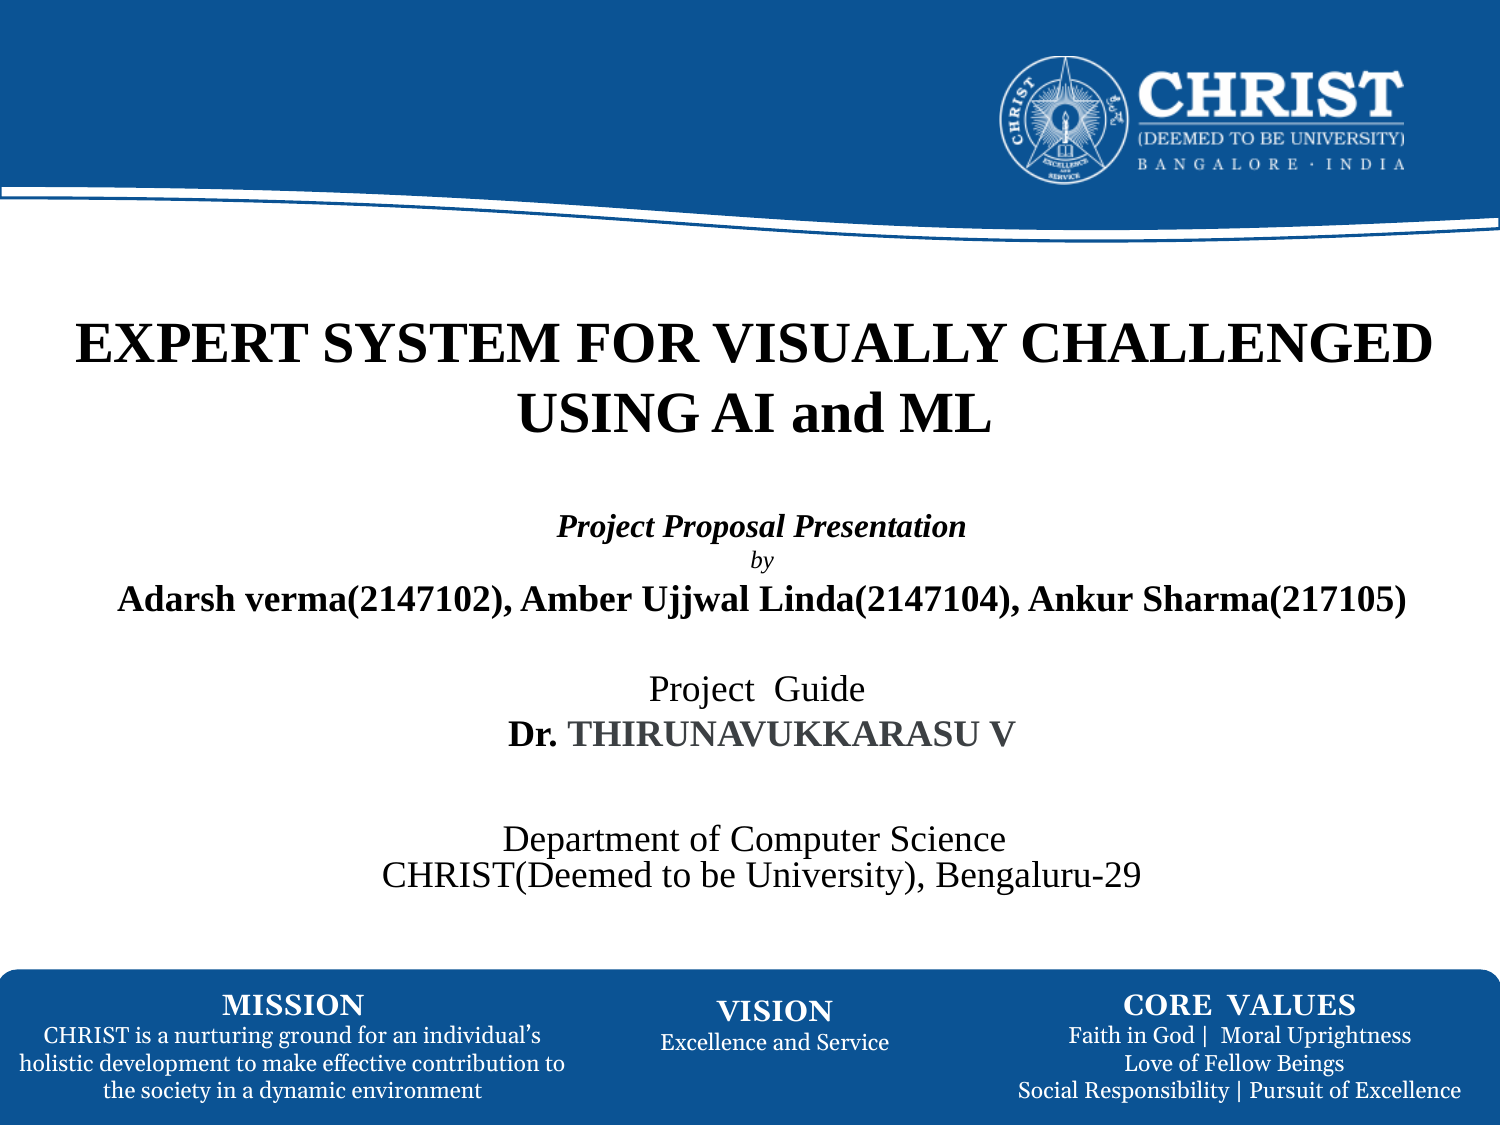

# EXPERT SYSTEM FOR VISUALLY CHALLENGED USING AI and ML

 Project Proposal Presentation
by
Adarsh verma(2147102), Amber Ujjwal Linda(2147104), Ankur Sharma(217105)

Project  Guide
Dr. THIRUNAVUKKARASU V

Department of Computer Science
CHRIST(Deemed to be University), Bengaluru-29